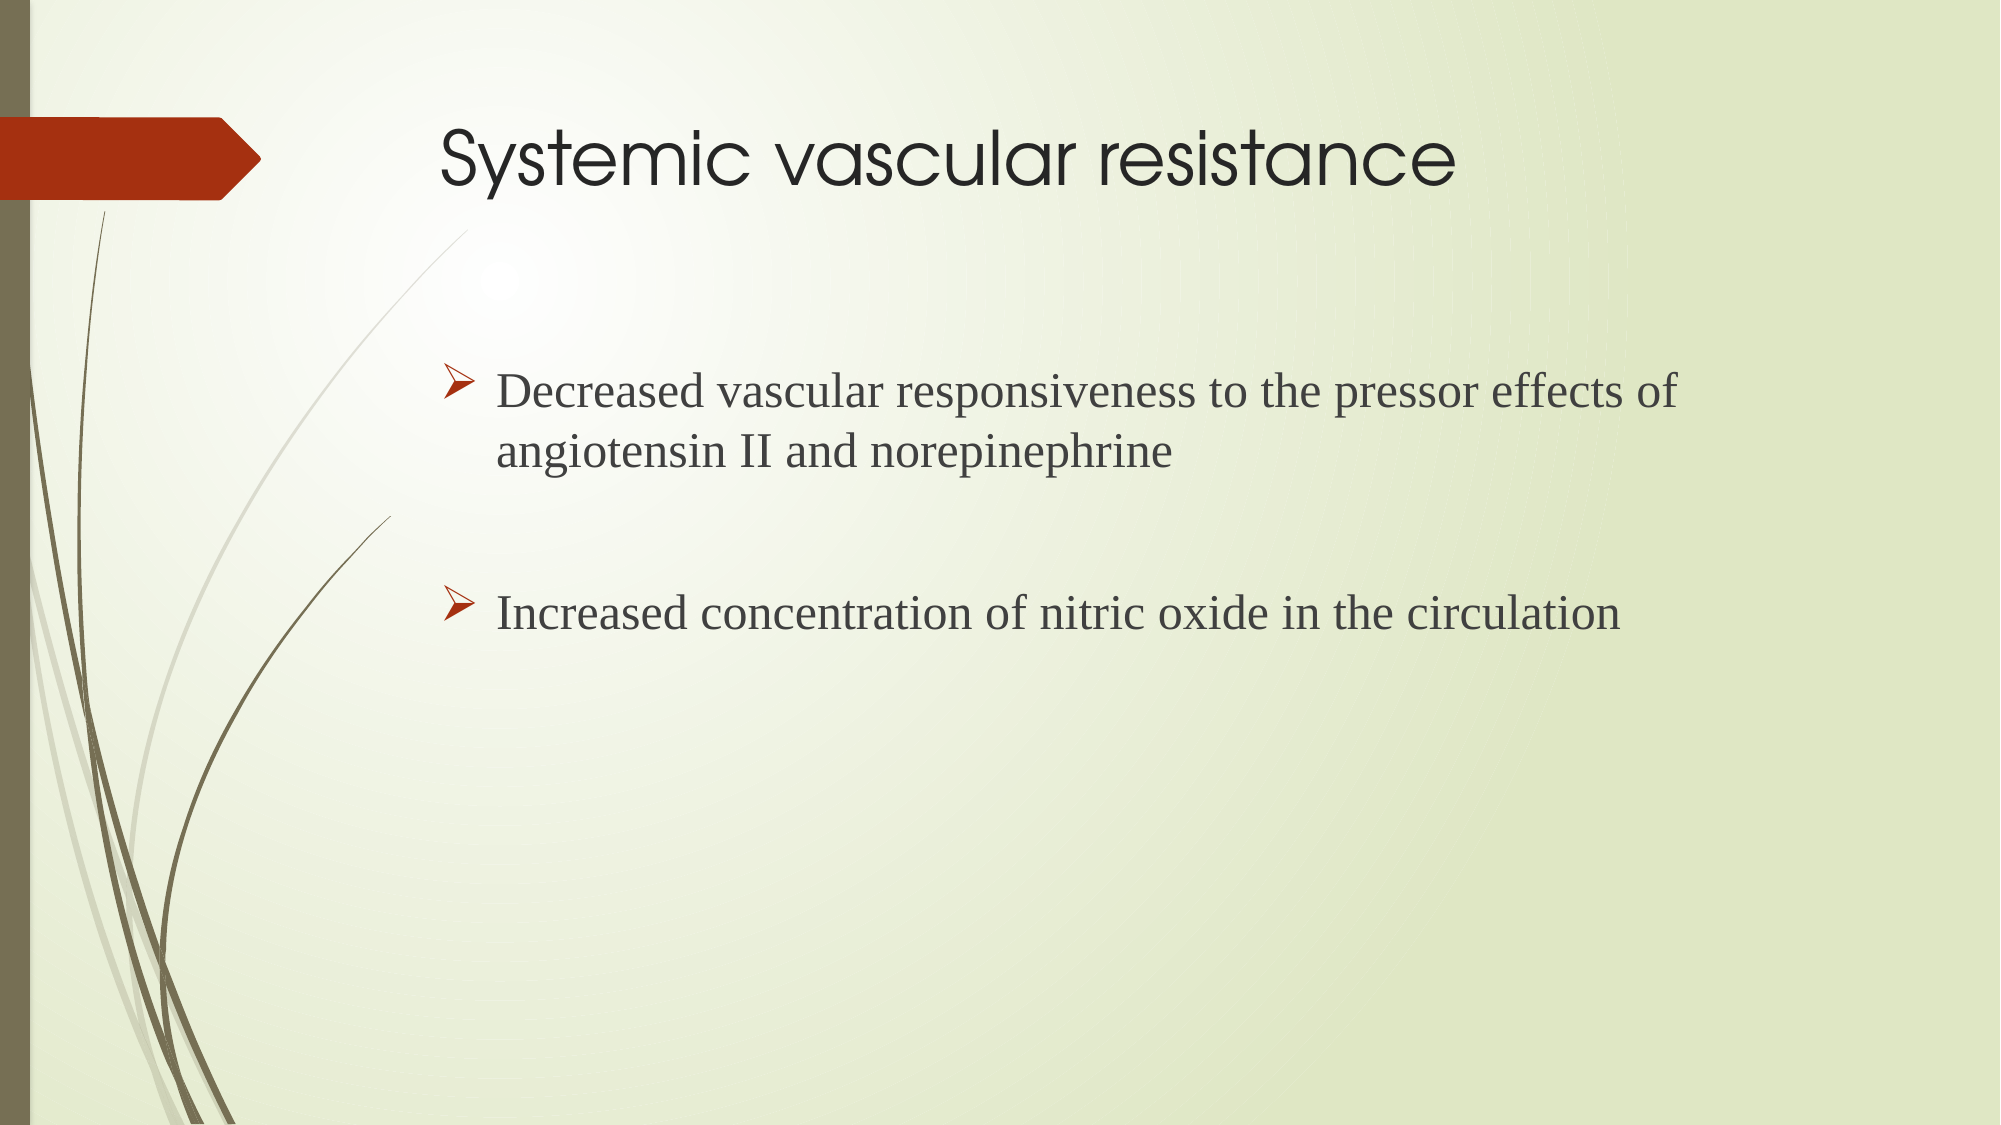

# Systemic vascular resistance
Decreased vascular responsiveness to the pressor effects of angiotensin II and norepinephrine

Increased concentration of nitric oxide in the circulation